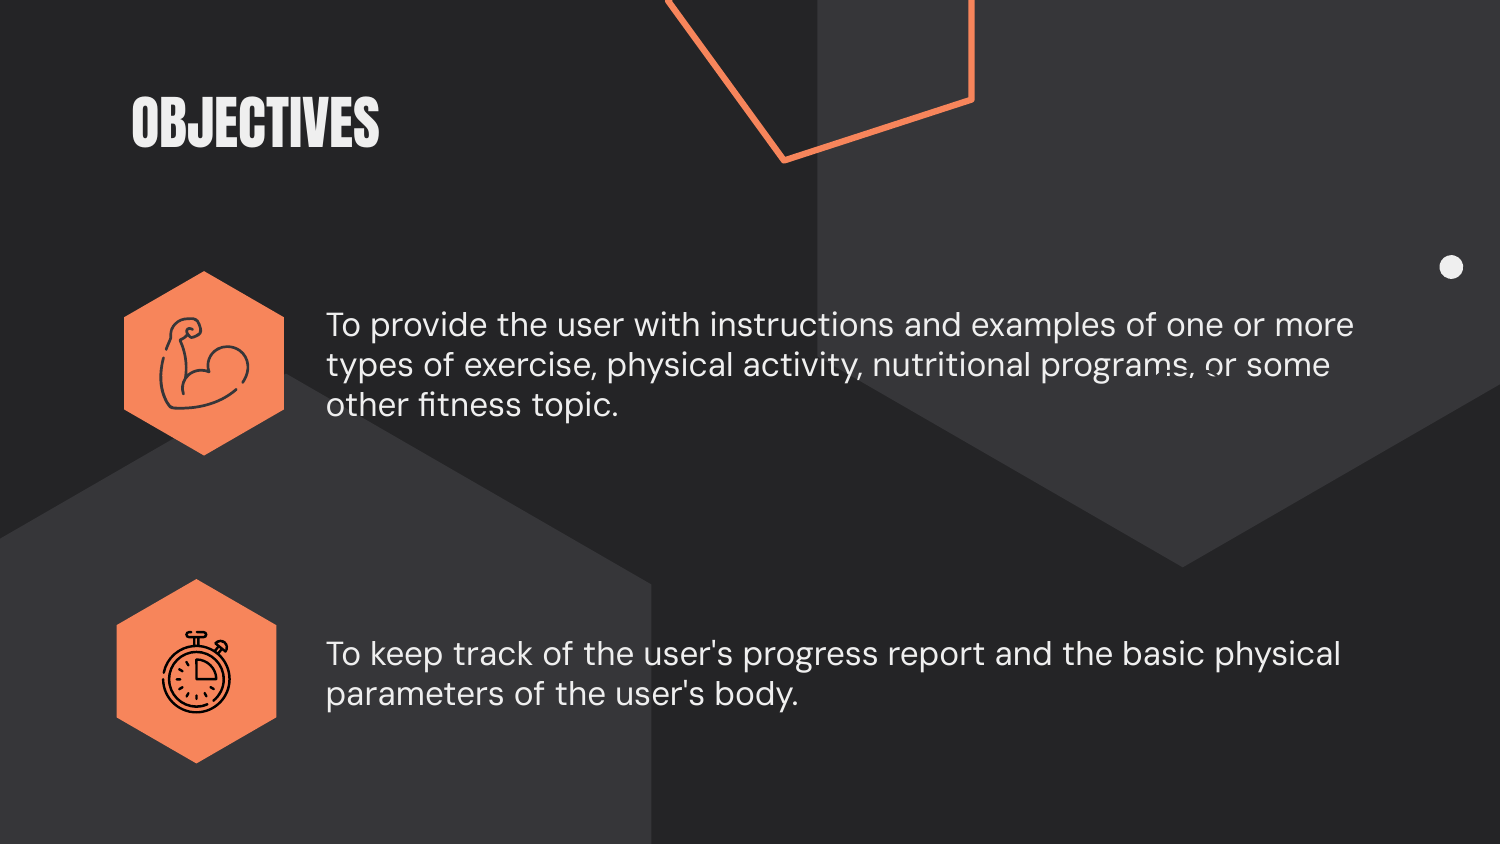

# OBJECTIVES

To provide the user with instructions and examples of one or more types of exercise, physical activity, nutritional programs, or some other fitness topic.

To keep track of the user's progress report and the basic physical parameters of the user's body.